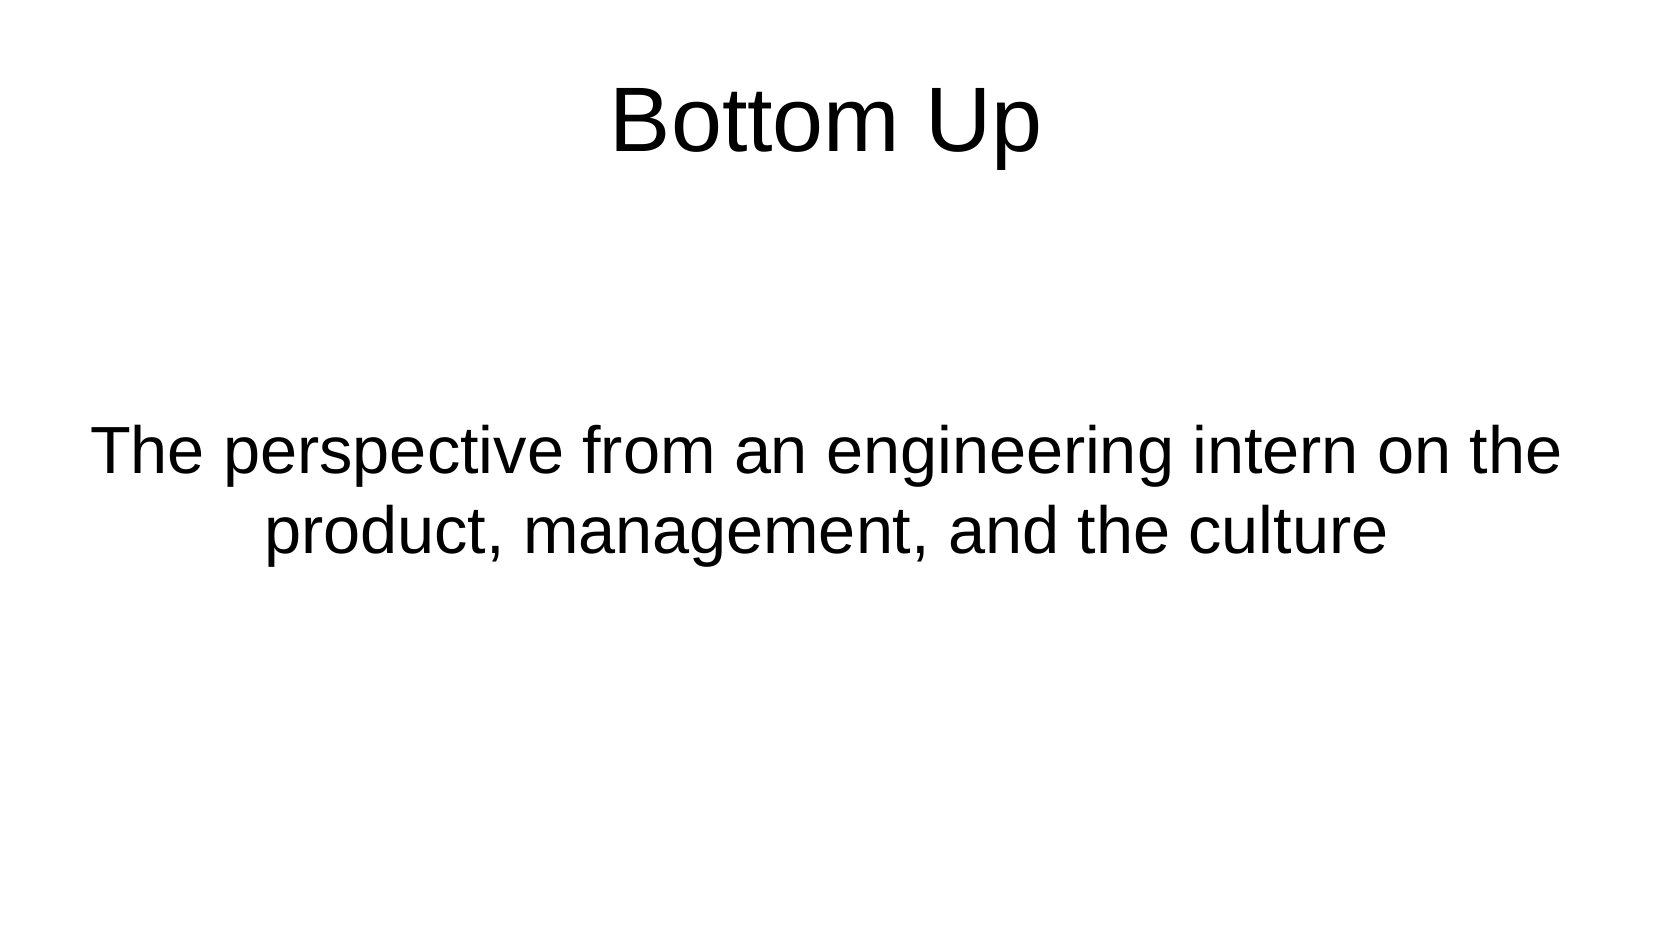

# Bottom Up
The perspective from an engineering intern on the product, management, and the culture